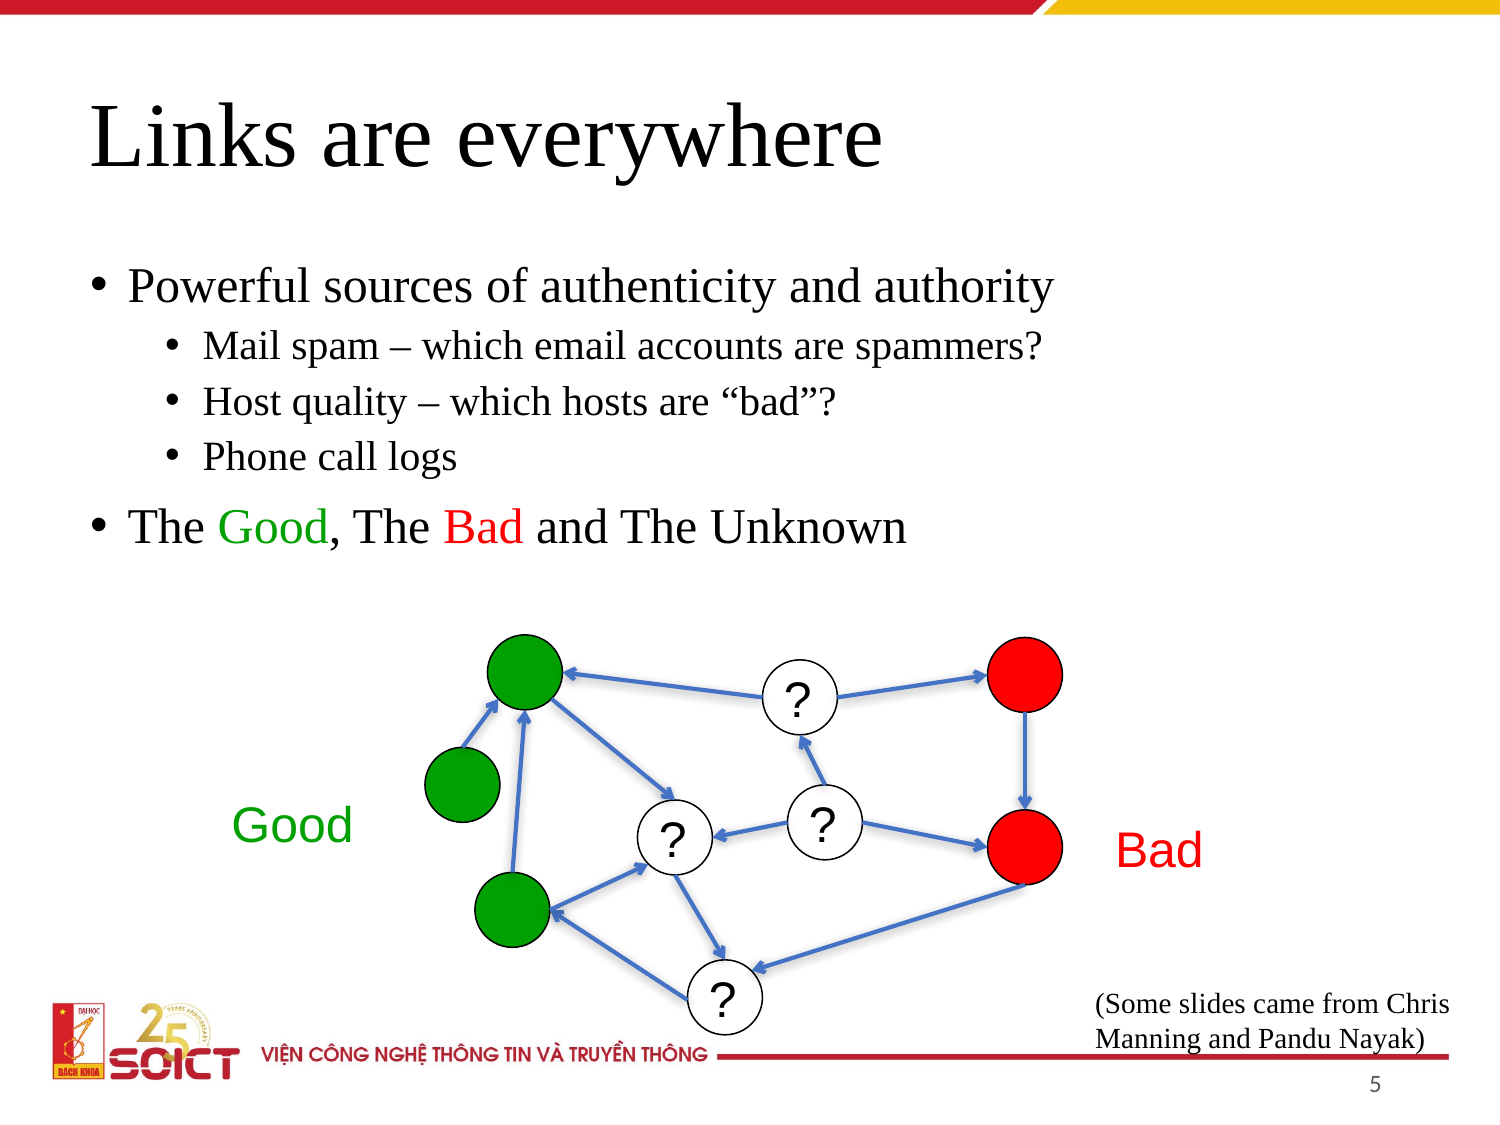

# Links are everywhere
Powerful sources of authenticity and authority
Mail spam – which email accounts are spammers?
Host quality – which hosts are “bad”?
Phone call logs
The Good, The Bad and The Unknown

?

Good
?
?

Bad

?
(Some slides came from Chris Manning and Pandu Nayak)
5